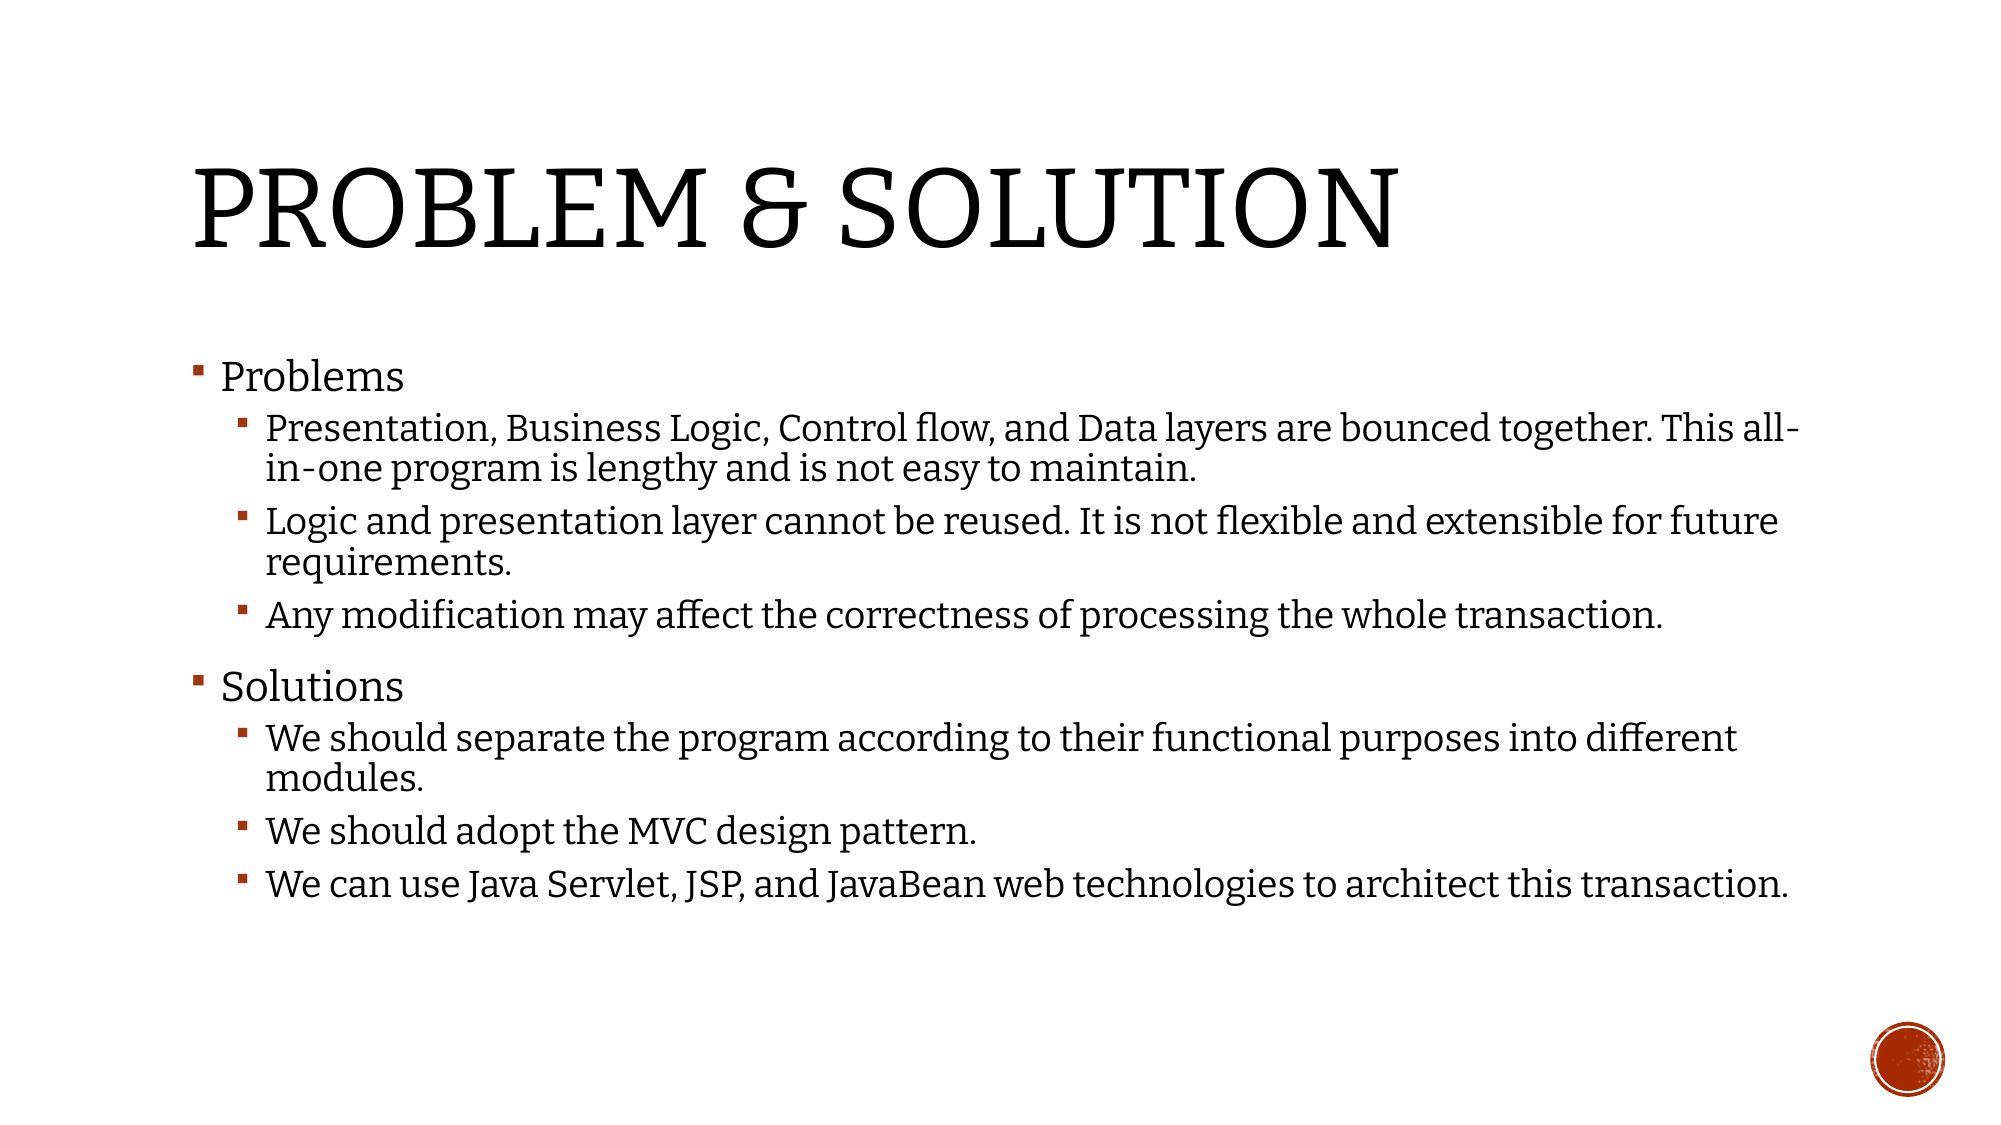

# Problem & Solution
Problems
Presentation, Business Logic, Control flow, and Data layers are bounced together. This all-in-one program is lengthy and is not easy to maintain.
Logic and presentation layer cannot be reused. It is not flexible and extensible for future requirements.
Any modification may affect the correctness of processing the whole transaction.
Solutions
We should separate the program according to their functional purposes into different modules.
We should adopt the MVC design pattern.
We can use Java Servlet, JSP, and JavaBean web technologies to architect this transaction.